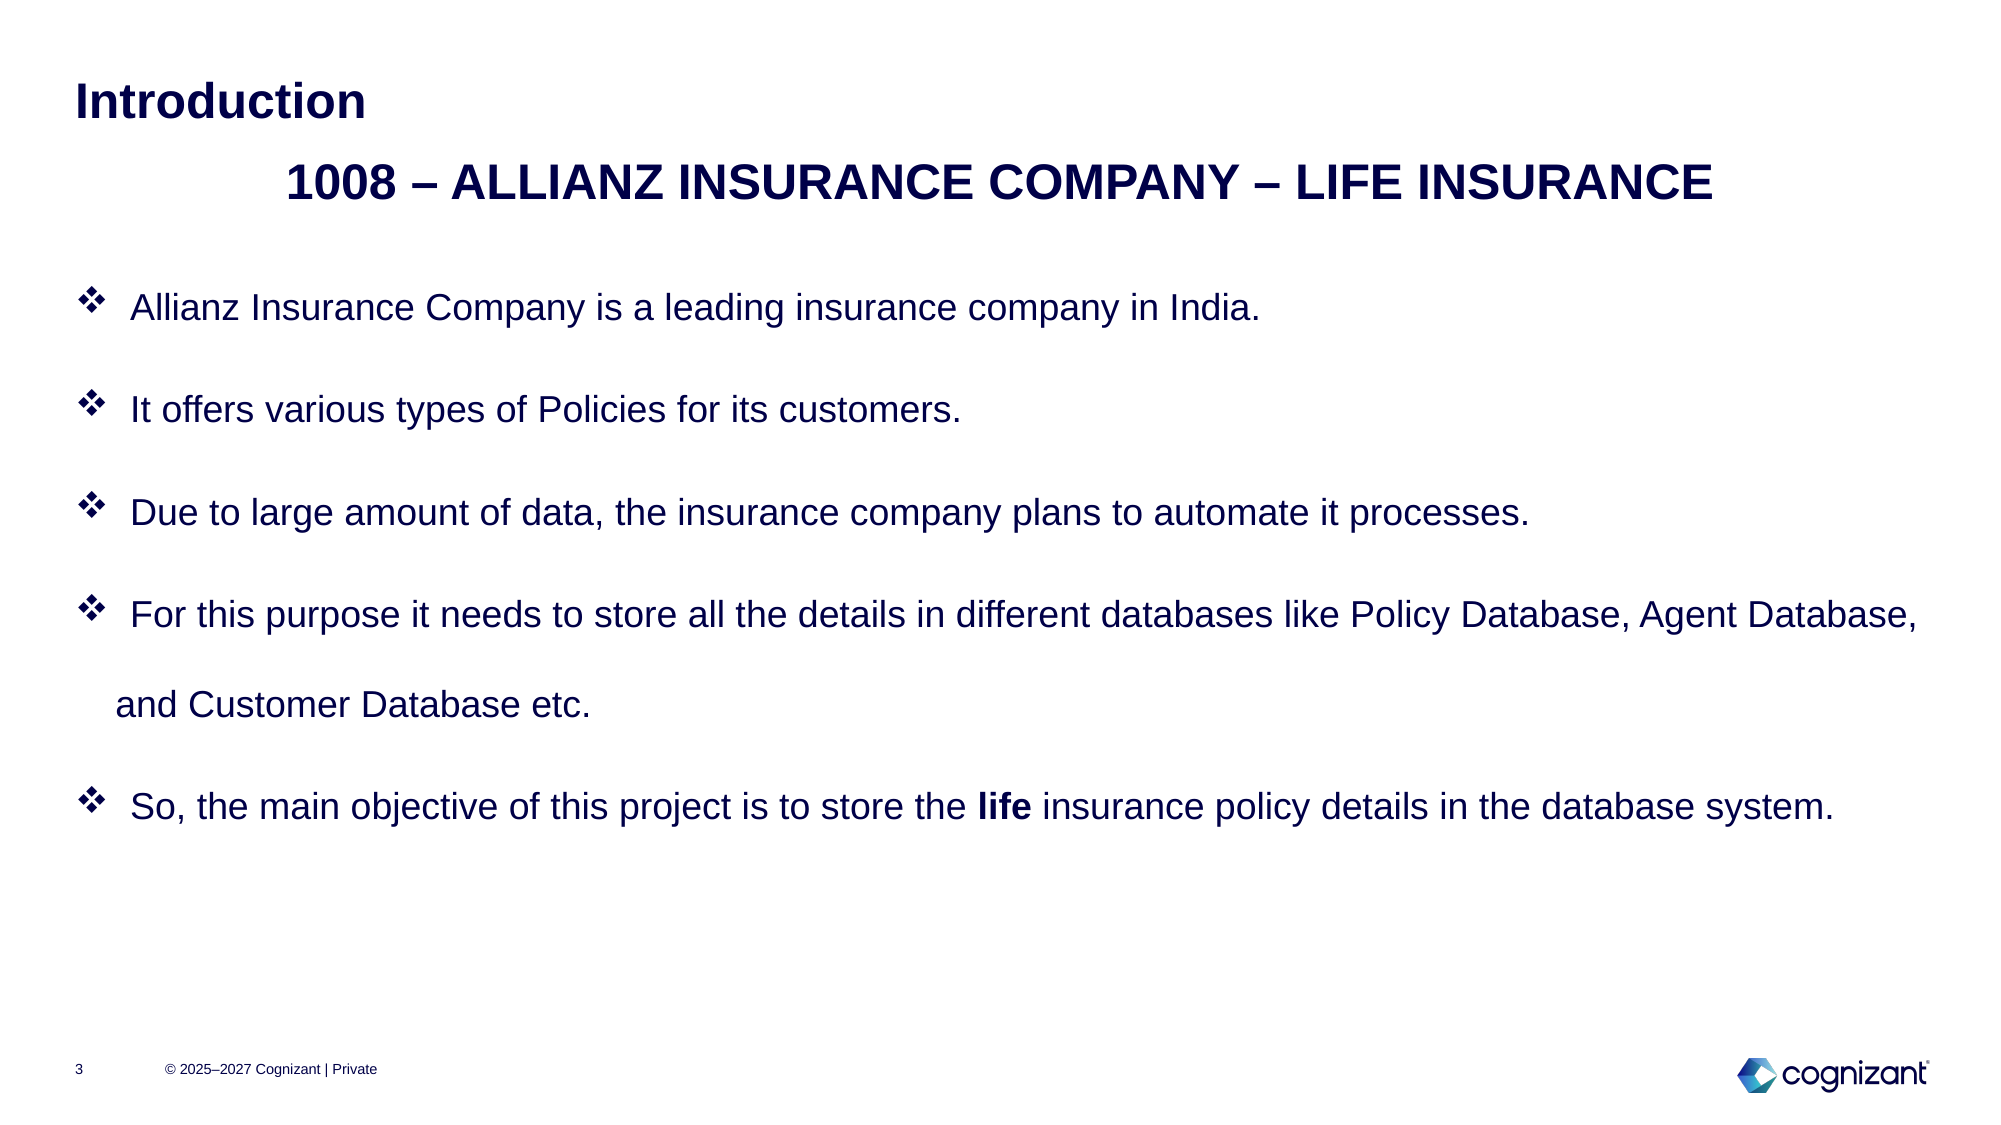

# Introduction
1008 – ALLIANZ INSURANCE COMPANY – LIFE INSURANCE
  Allianz Insurance Company is a leading insurance company in India.
  It offers various types of Policies for its customers.
  Due to large amount of data, the insurance company plans to automate it processes.
  For this purpose it needs to store all the details in different databases like Policy Database, Agent Database,  and Customer Database etc.
  So, the main objective of this project is to store the life insurance policy details in the database system.
3
© 2025–2027 Cognizant | Private